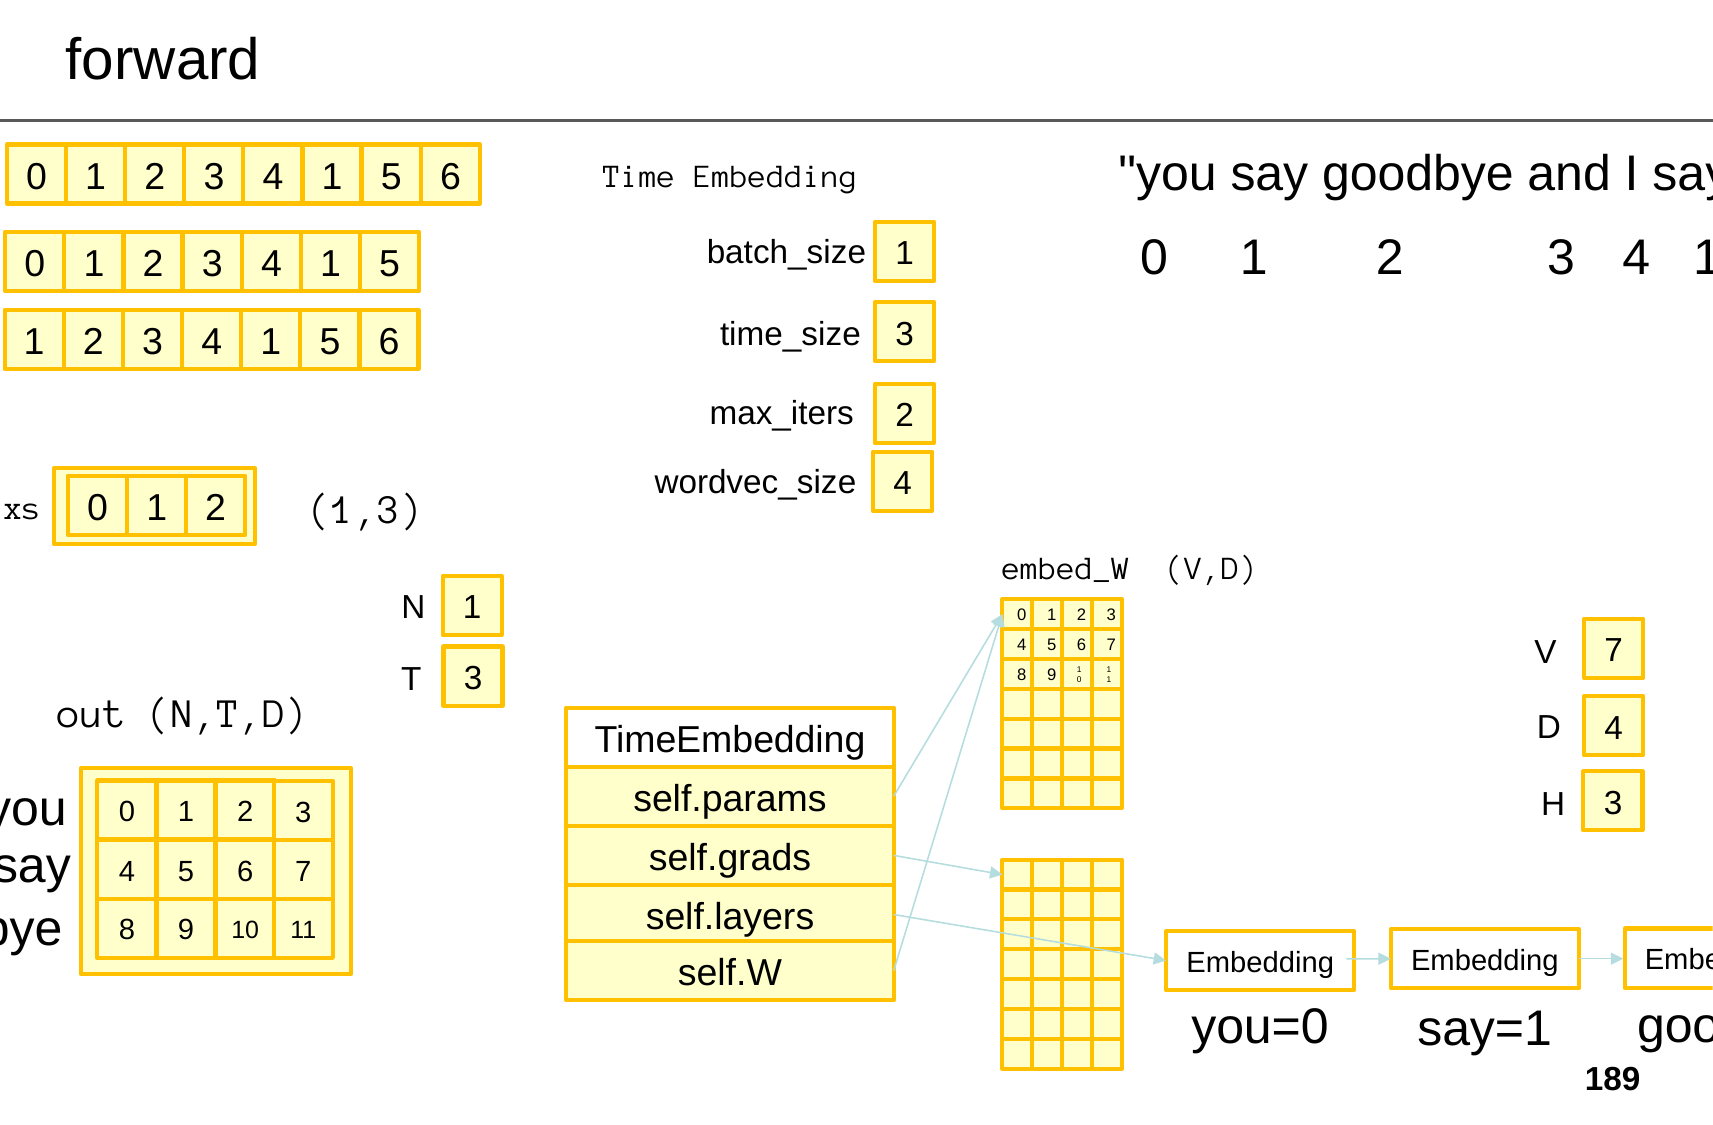

forward
"you say goodbye and I say hello ."
copus
0
1
2
3
4
1
5
6
Time Embedding
5
6
0
1
2
3
4
1
1
batch_size
0
1
2
3
4
1
5
xs
3
time_size
1
2
3
4
1
5
6
ts
2
max_iters
4
wordvec_size

(1,3)
0
1
2
xs
embed_W  (V,D)
1
N
0
1
2
3
7
V
4
5
6
7
3
T
8
9
10
11
out (N,T,D)

4
D
TimeEmbedding

self.params
you

3
H

0
1
2
3
say
self.grads
4
5
6
7

self.layers
goodbye
11
8
9
10
Embedding
Embedding
Embedding
self.W
goodbye=2
you=0
say=1